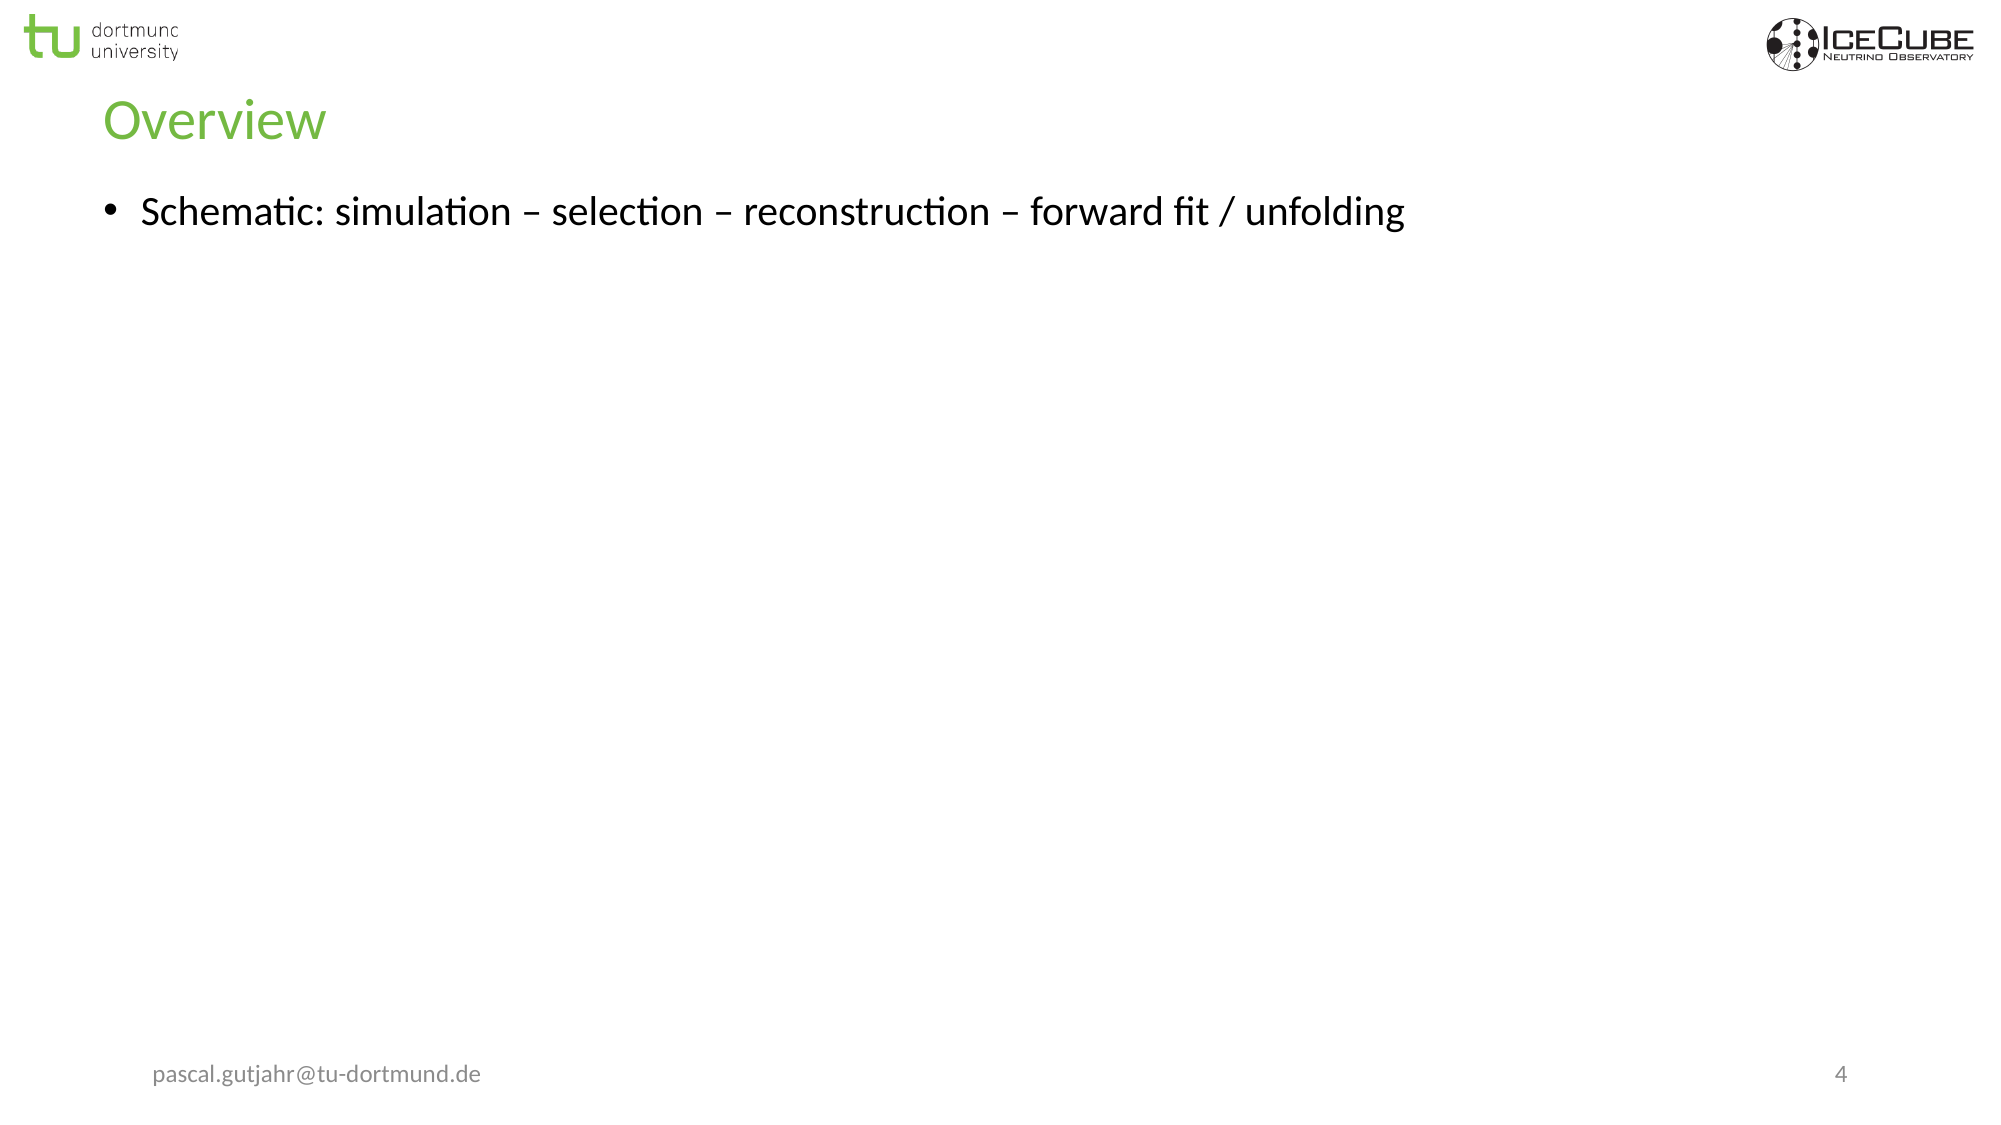

# Overview
Schematic: simulation – selection – reconstruction – forward fit / unfolding
pascal.gutjahr@tu-dortmund.de
4